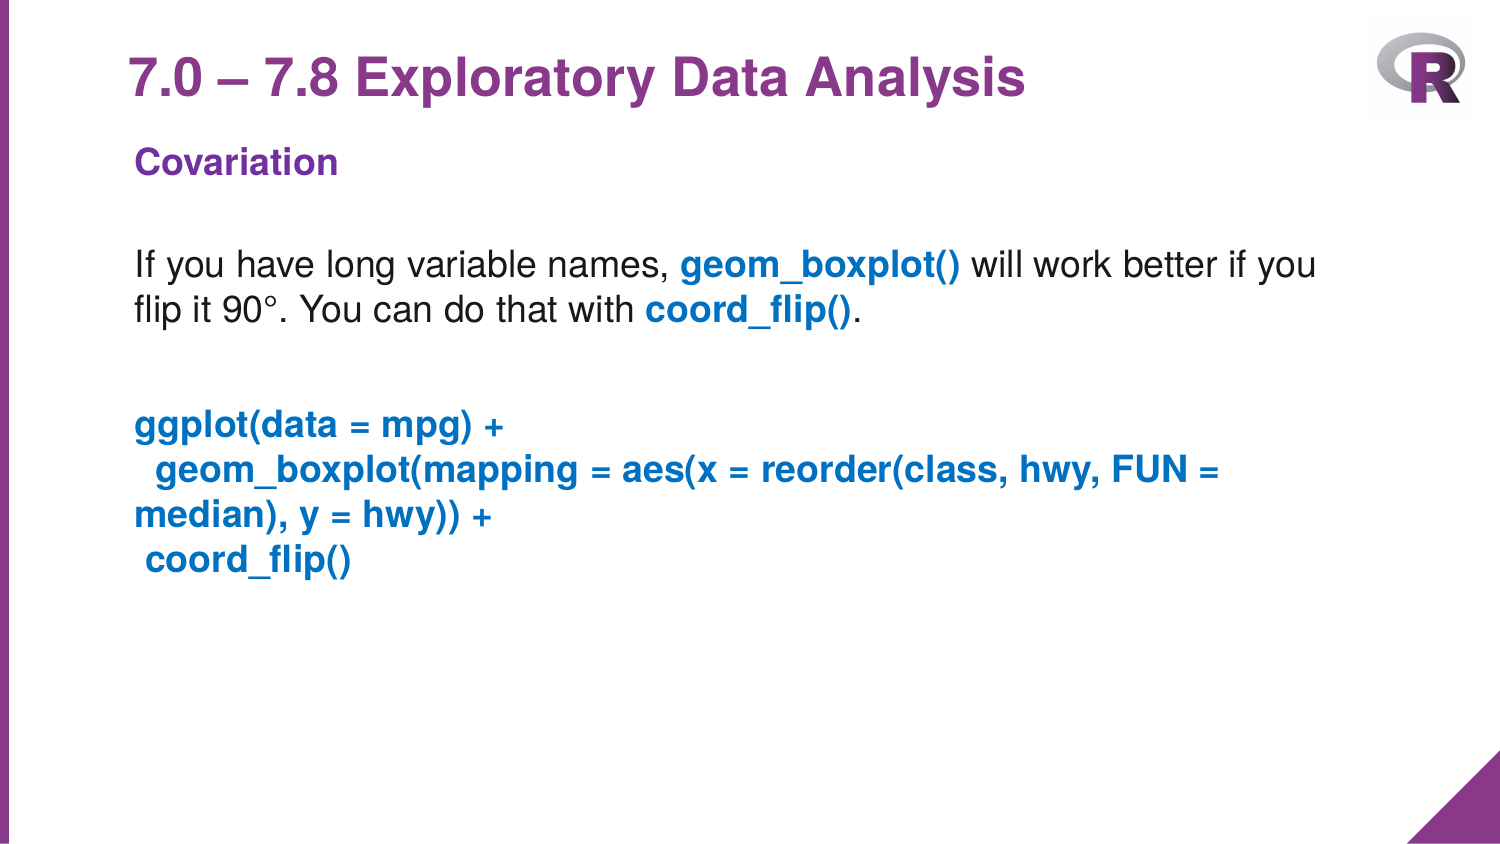

# 7.0 – 7.8 Exploratory Data Analysis
Covariation
If you have long variable names, geom_boxplot() will work better if you flip it 90°. You can do that with coord_flip().

ggplot(data = mpg) +
  geom_boxplot(mapping = aes(x = reorder(class, hwy, FUN = median), y = hwy)) +
 coord_flip()